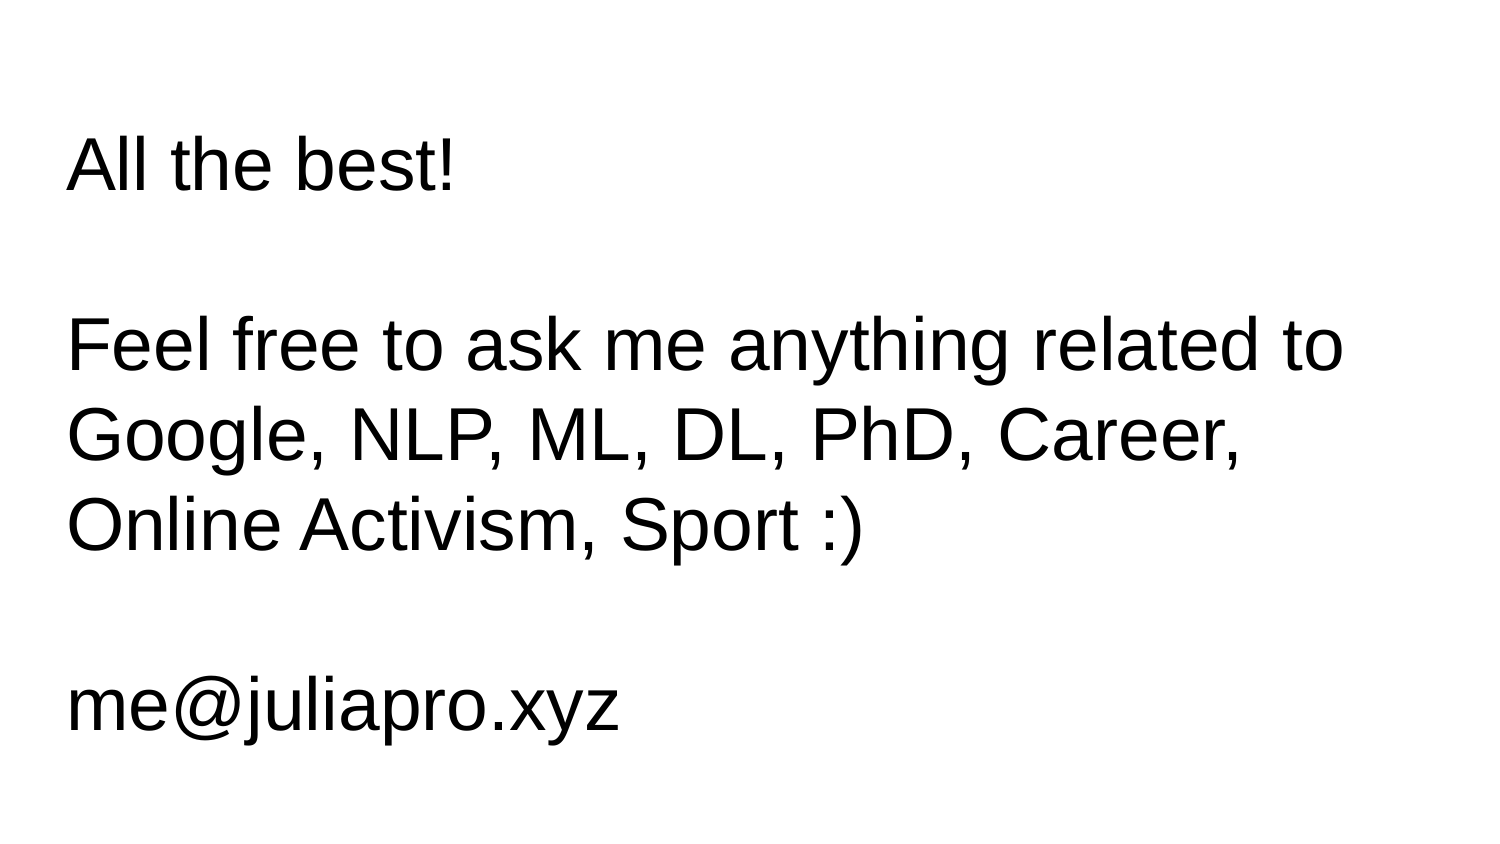

# All the best!

Feel free to ask me anything related to Google, NLP, ML, DL, PhD, Career,
Online Activism, Sport :)

me@juliapro.xyz